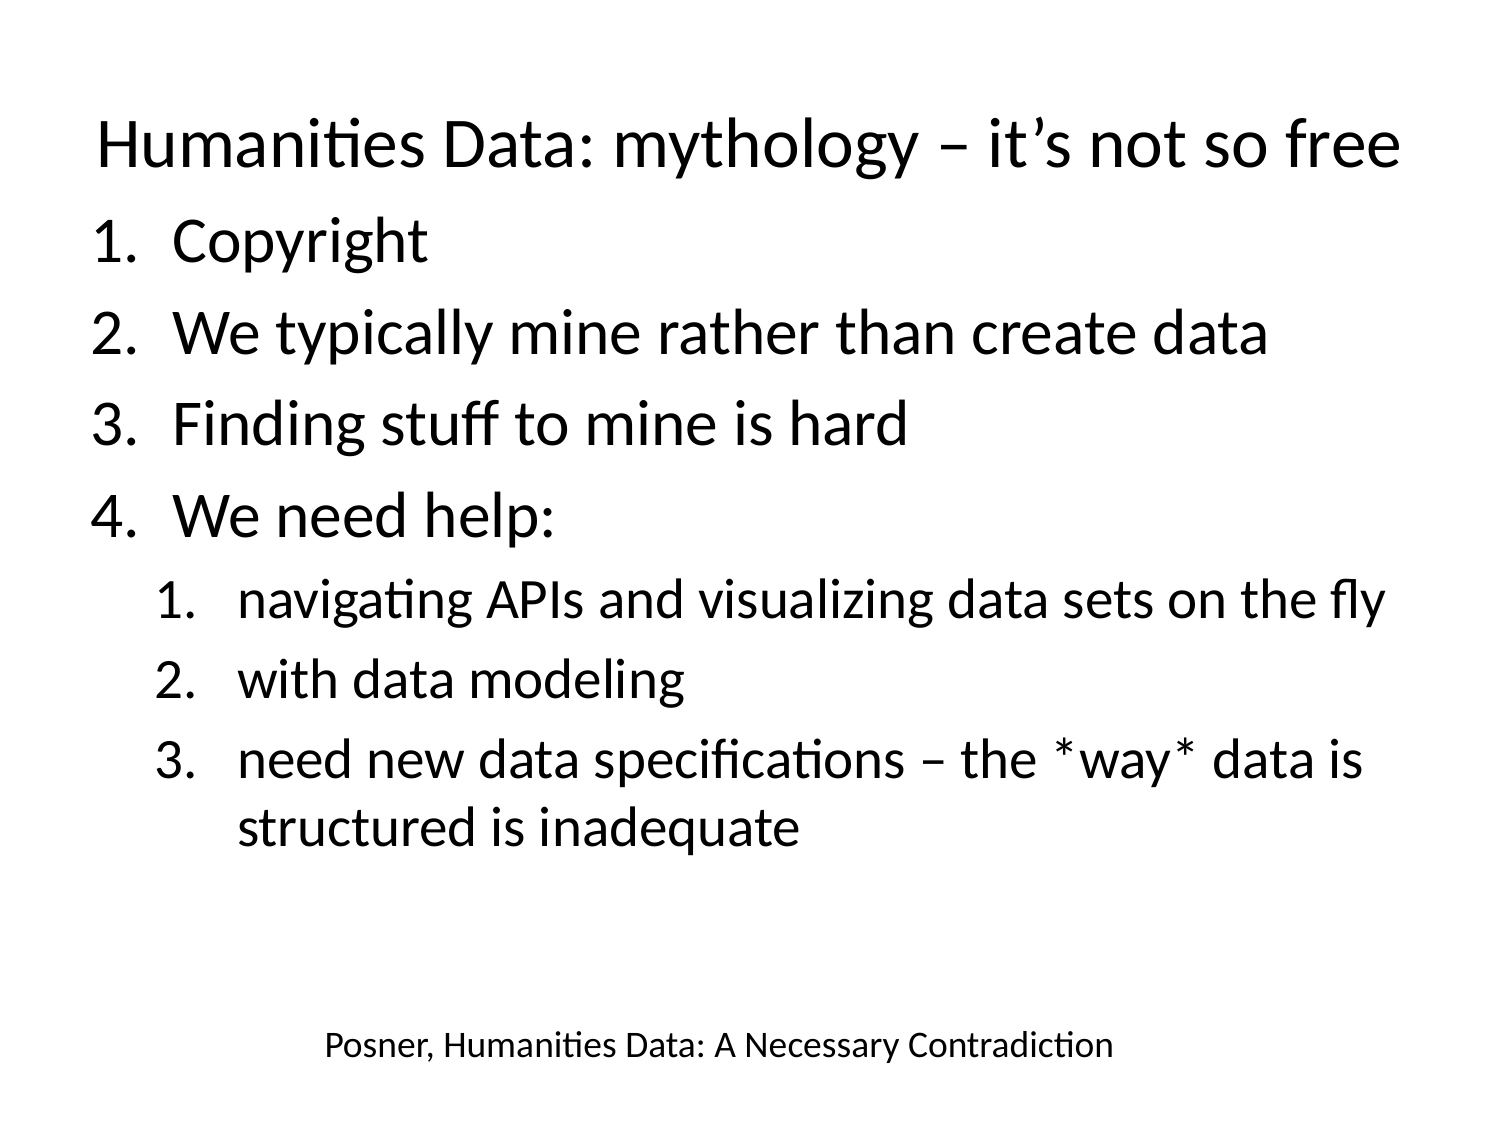

# Humanities Data: mythology – it’s not so free
Copyright
We typically mine rather than create data
Finding stuff to mine is hard
We need help:
navigating APIs and visualizing data sets on the fly
with data modeling
need new data specifications – the *way* data is structured is inadequate
Posner, Humanities Data: A Necessary Contradiction